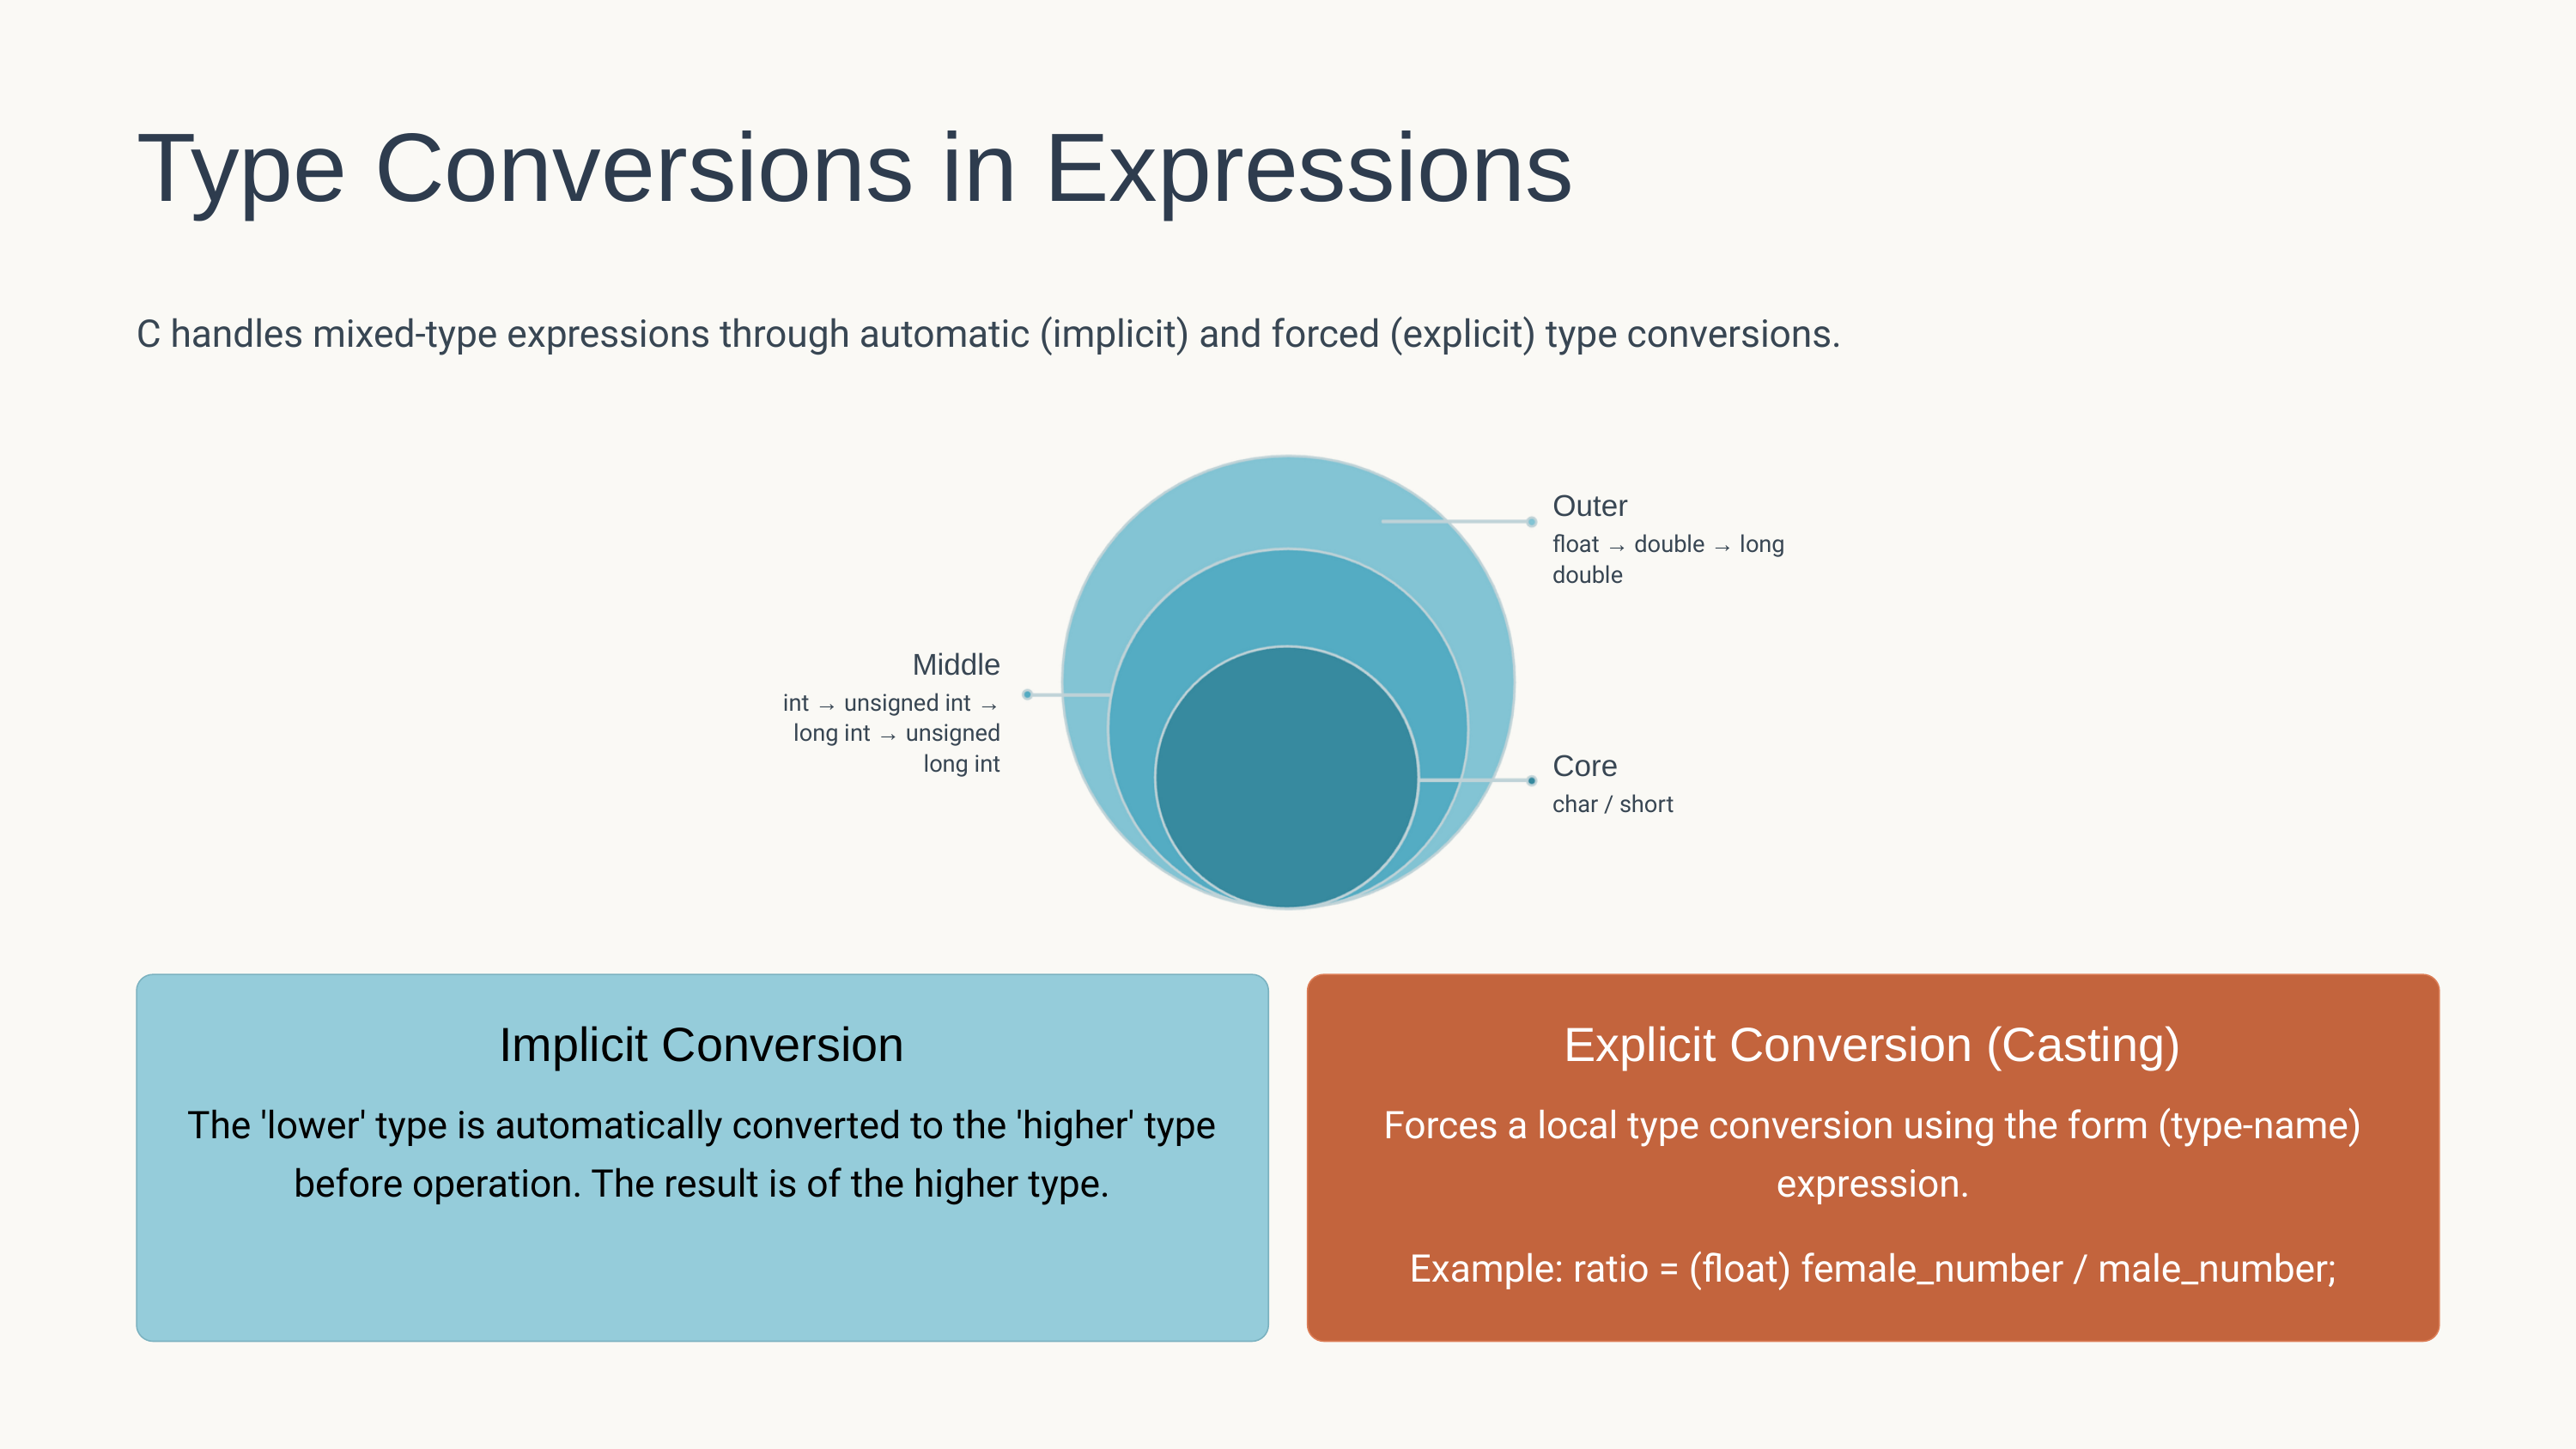

Type Conversions in Expressions
C handles mixed-type expressions through automatic (implicit) and forced (explicit) type conversions.

Outer
float → double → long double
Middle
int → unsigned int → long int → unsigned long int
Core
char / short

Implicit Conversion
Explicit Conversion (Casting)
The 'lower' type is automatically converted to the 'higher' type before operation. The result is of the higher type.
Forces a local type conversion using the form (type-name) expression.
Example: ratio = (float) female_number / male_number;